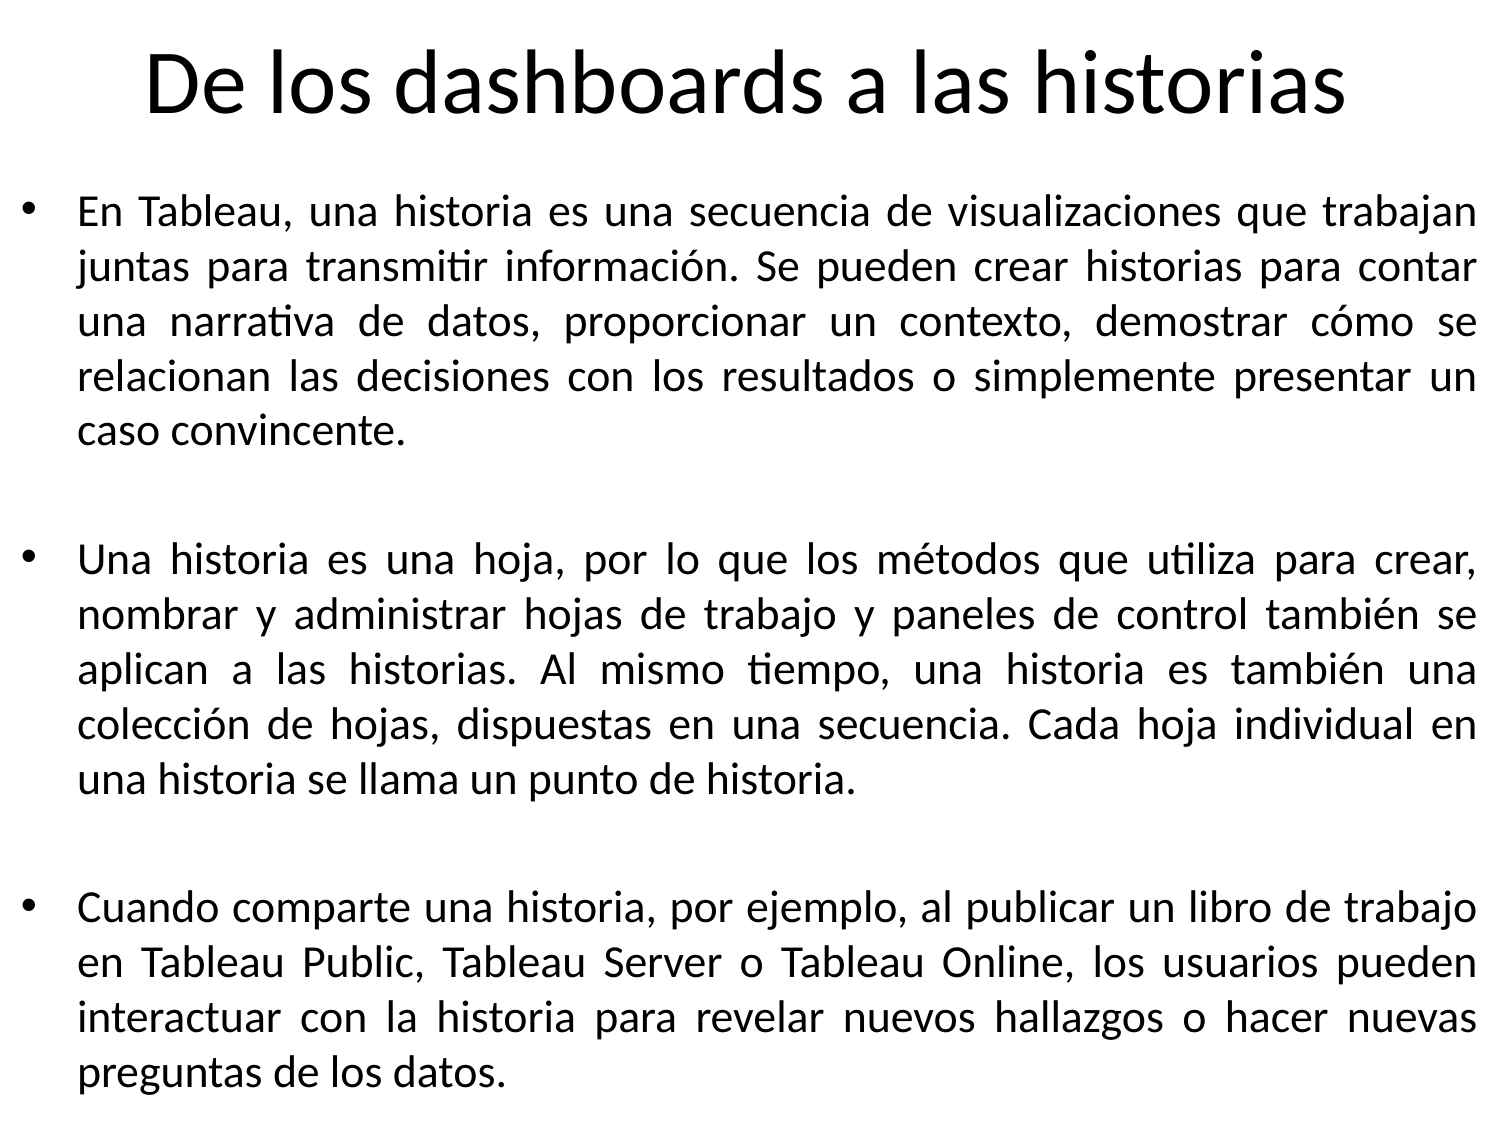

# De los dashboards a las historias
En Tableau, una historia es una secuencia de visualizaciones que trabajan juntas para transmitir información. Se pueden crear historias para contar una narrativa de datos, proporcionar un contexto, demostrar cómo se relacionan las decisiones con los resultados o simplemente presentar un caso convincente.

Una historia es una hoja, por lo que los métodos que utiliza para crear, nombrar y administrar hojas de trabajo y paneles de control también se aplican a las historias. Al mismo tiempo, una historia es también una colección de hojas, dispuestas en una secuencia. Cada hoja individual en una historia se llama un punto de historia.

Cuando comparte una historia, por ejemplo, al publicar un libro de trabajo en Tableau Public, Tableau Server o Tableau Online, los usuarios pueden interactuar con la historia para revelar nuevos hallazgos o hacer nuevas preguntas de los datos.